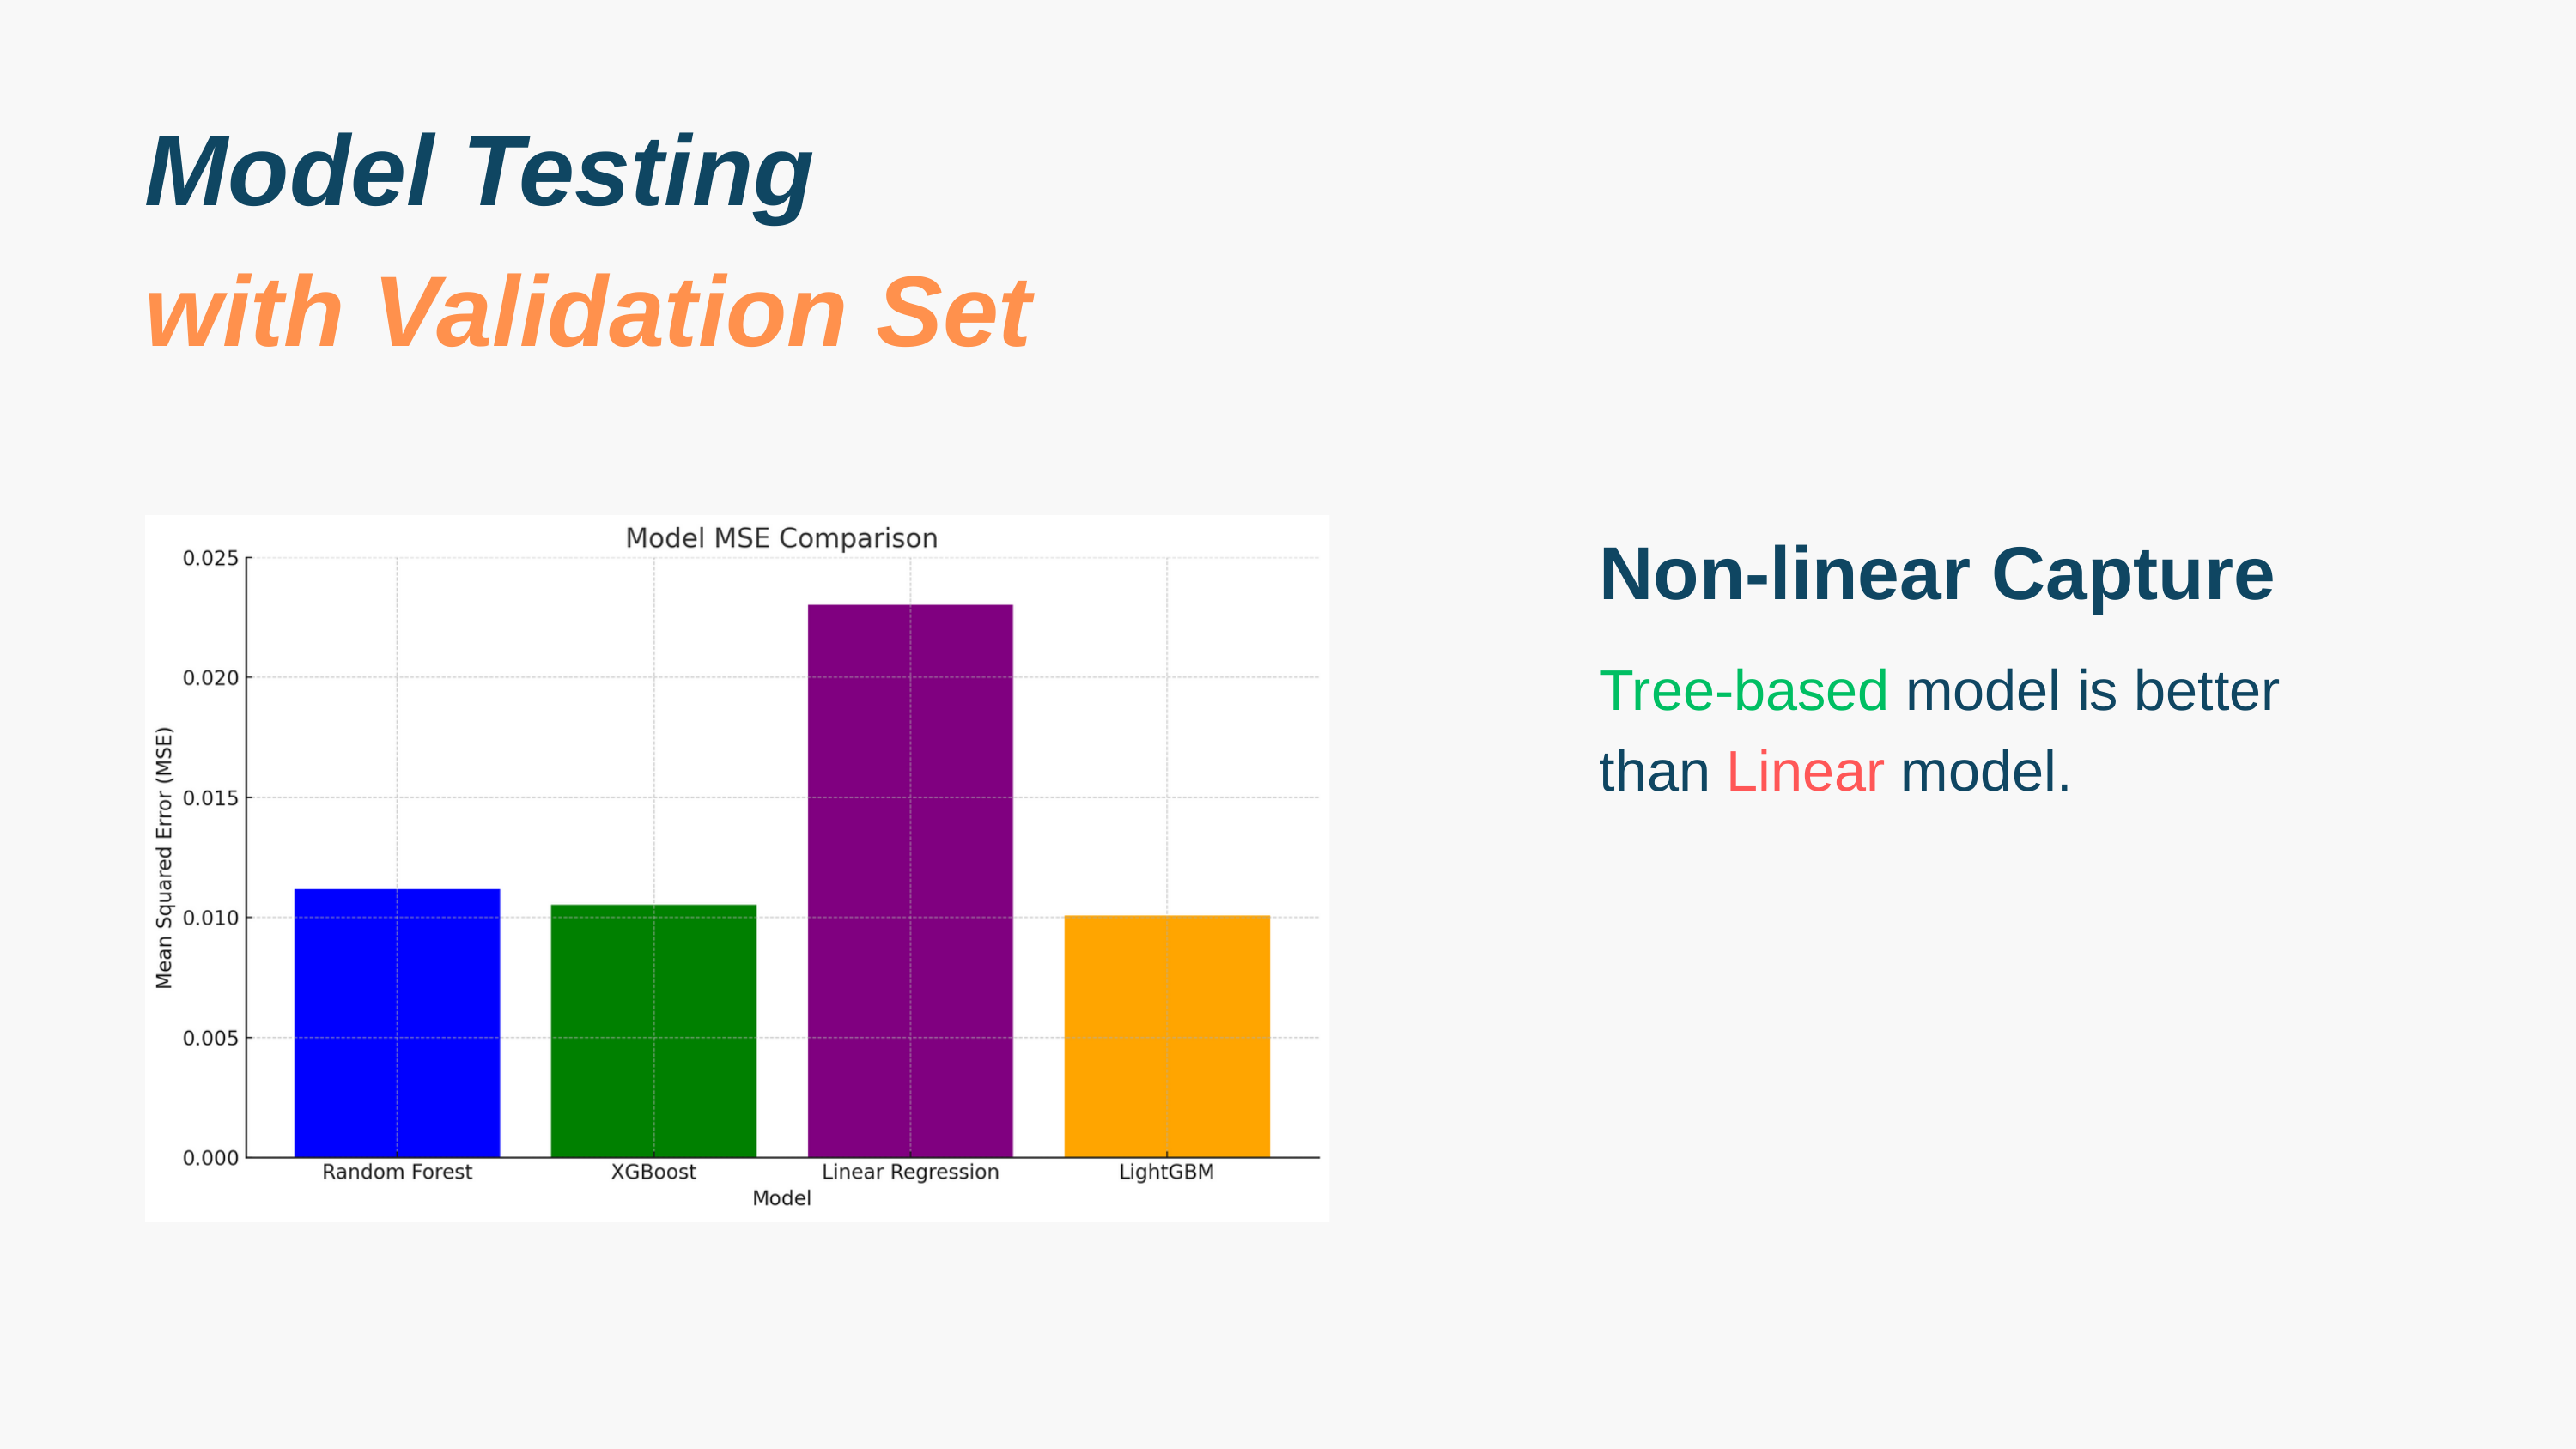

Model Testing
with Validation Set
Non-linear Capture

Tree-based model is better than Linear model.